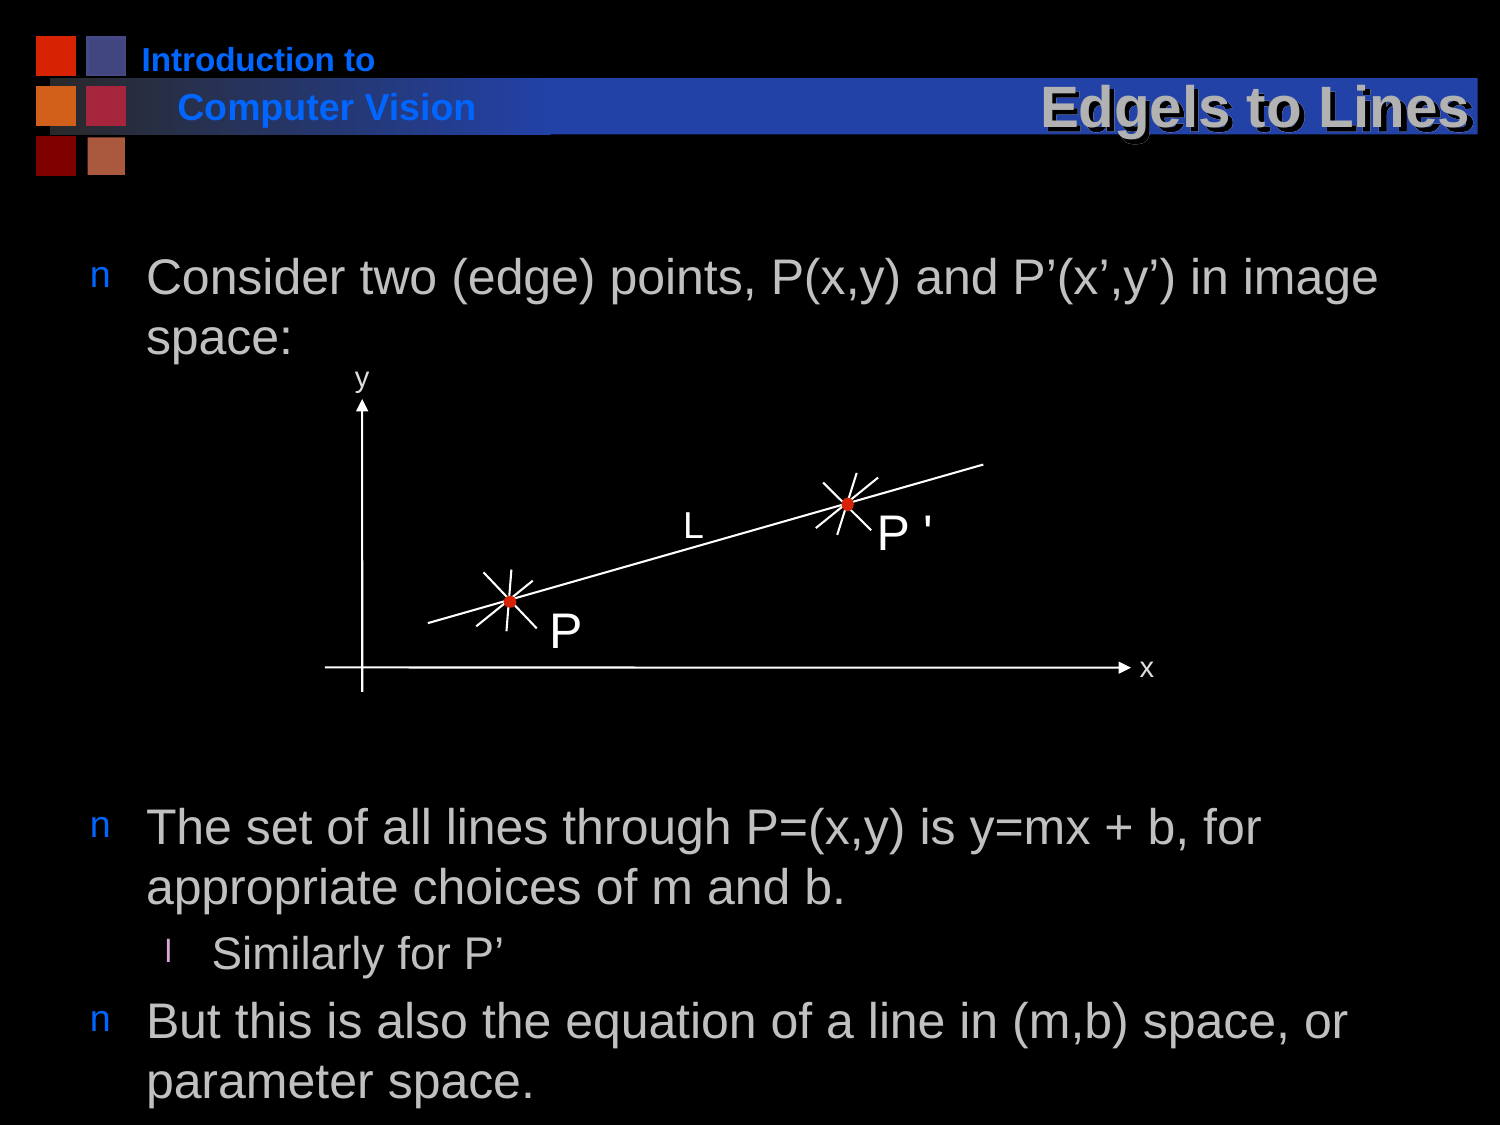

# Edgels to Lines
Consider two (edge) points, P(x,y) and P’(x’,y’) in image space:

The set of all lines through P=(x,y) is y=mx + b, for appropriate choices of m and b.
Similarly for P’
But this is also the equation of a line in (m,b) space, or parameter space.
y

P '
L

P
x